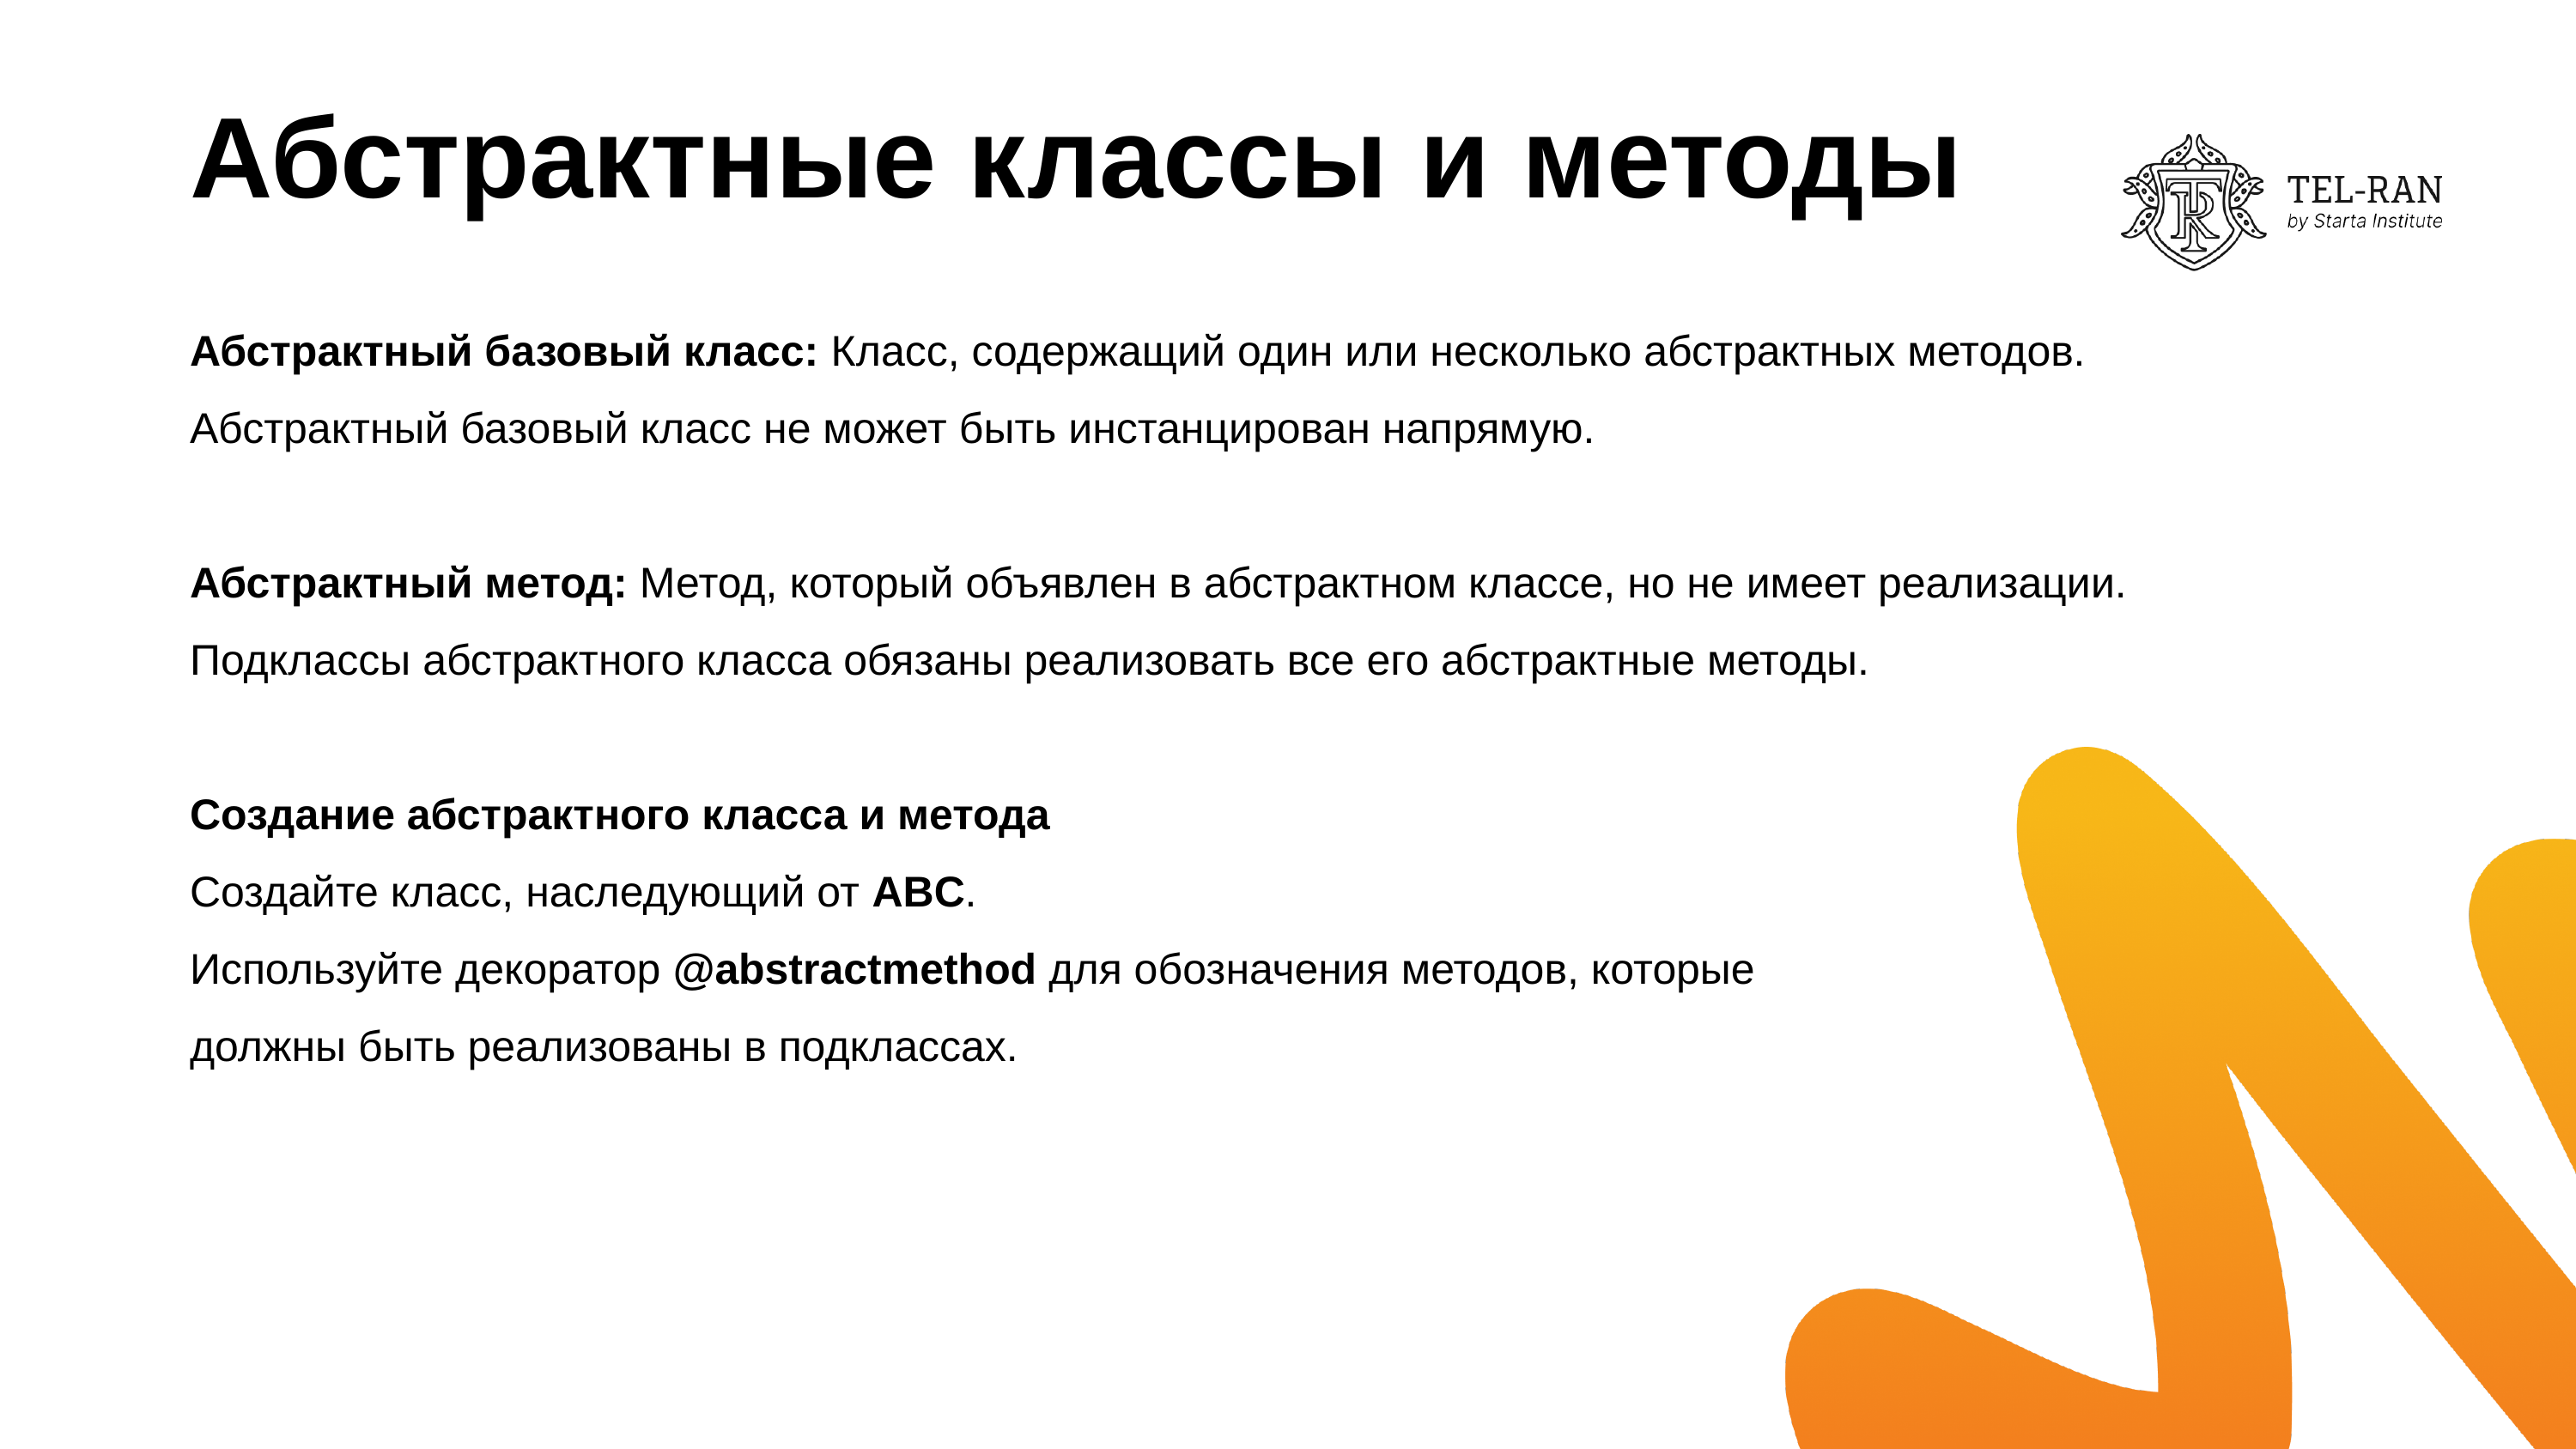

# Абстрактные классы и методы
Абстрактный базовый класс: Класс, содержащий один или несколько абстрактных методов.
Абстрактный базовый класс не может быть инстанцирован напрямую.

Абстрактный метод: Метод, который объявлен в абстрактном классе, но не имеет реализации.
Подклассы абстрактного класса обязаны реализовать все его абстрактные методы.

Создание абстрактного класса и метода
Создайте класс, наследующий от ABC.
Используйте декоратор @abstractmethod для обозначения методов, которые
должны быть реализованы в подклассах.